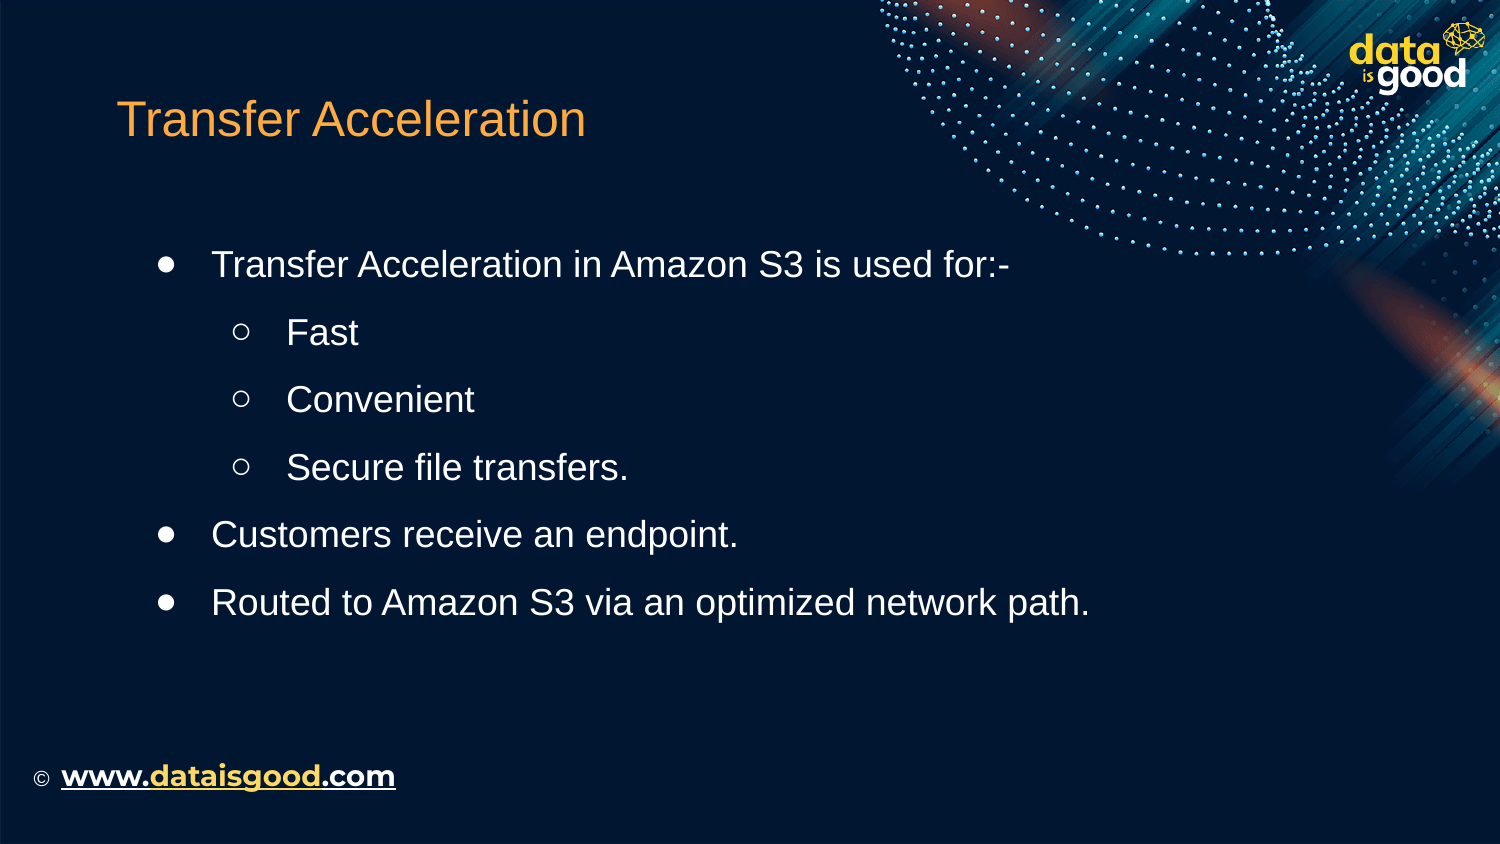

# Transfer Acceleration
Transfer Acceleration in Amazon S3 is used for:-
Fast
Convenient
Secure file transfers.
Customers receive an endpoint.
Routed to Amazon S3 via an optimized network path.